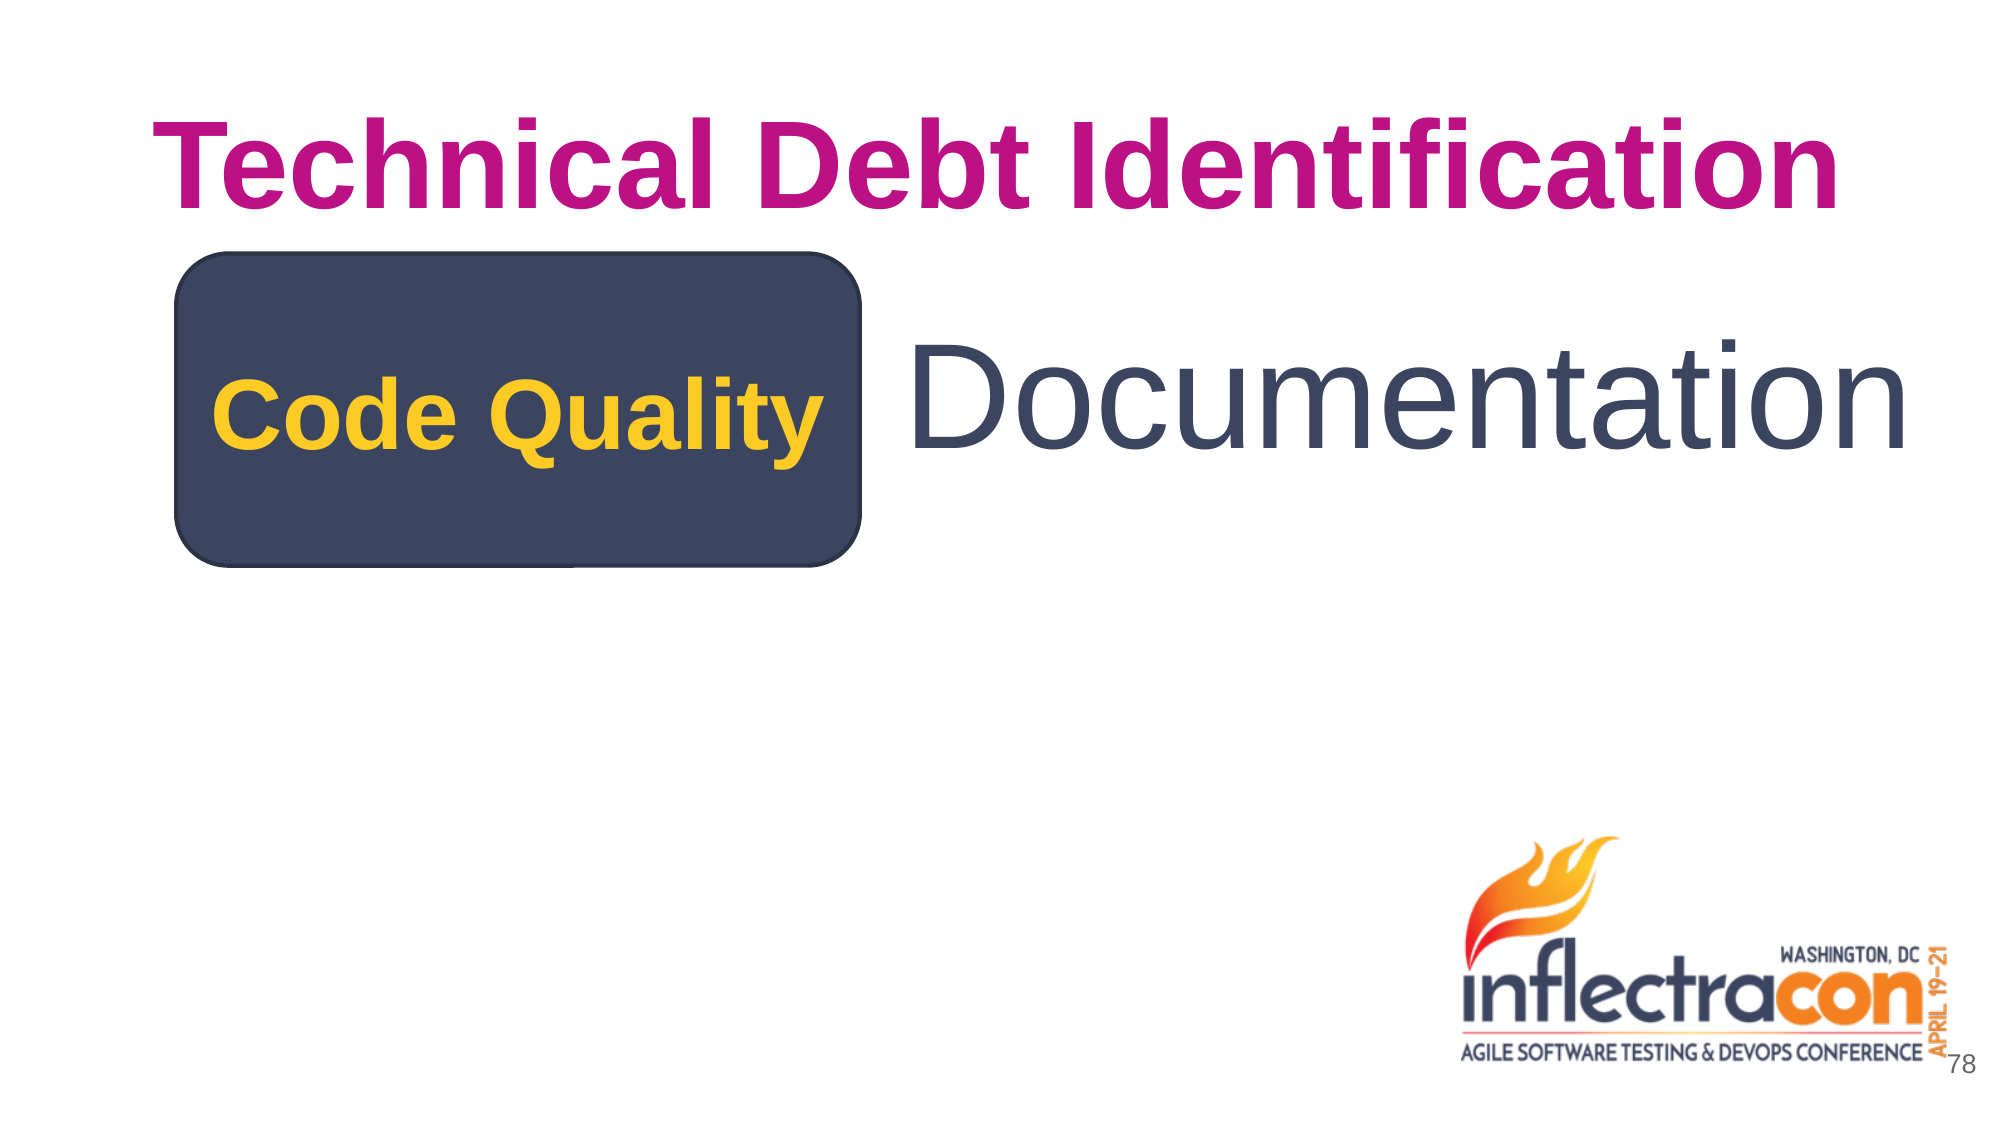

# Technical Debt Identification
Code Quality
Documentation
78